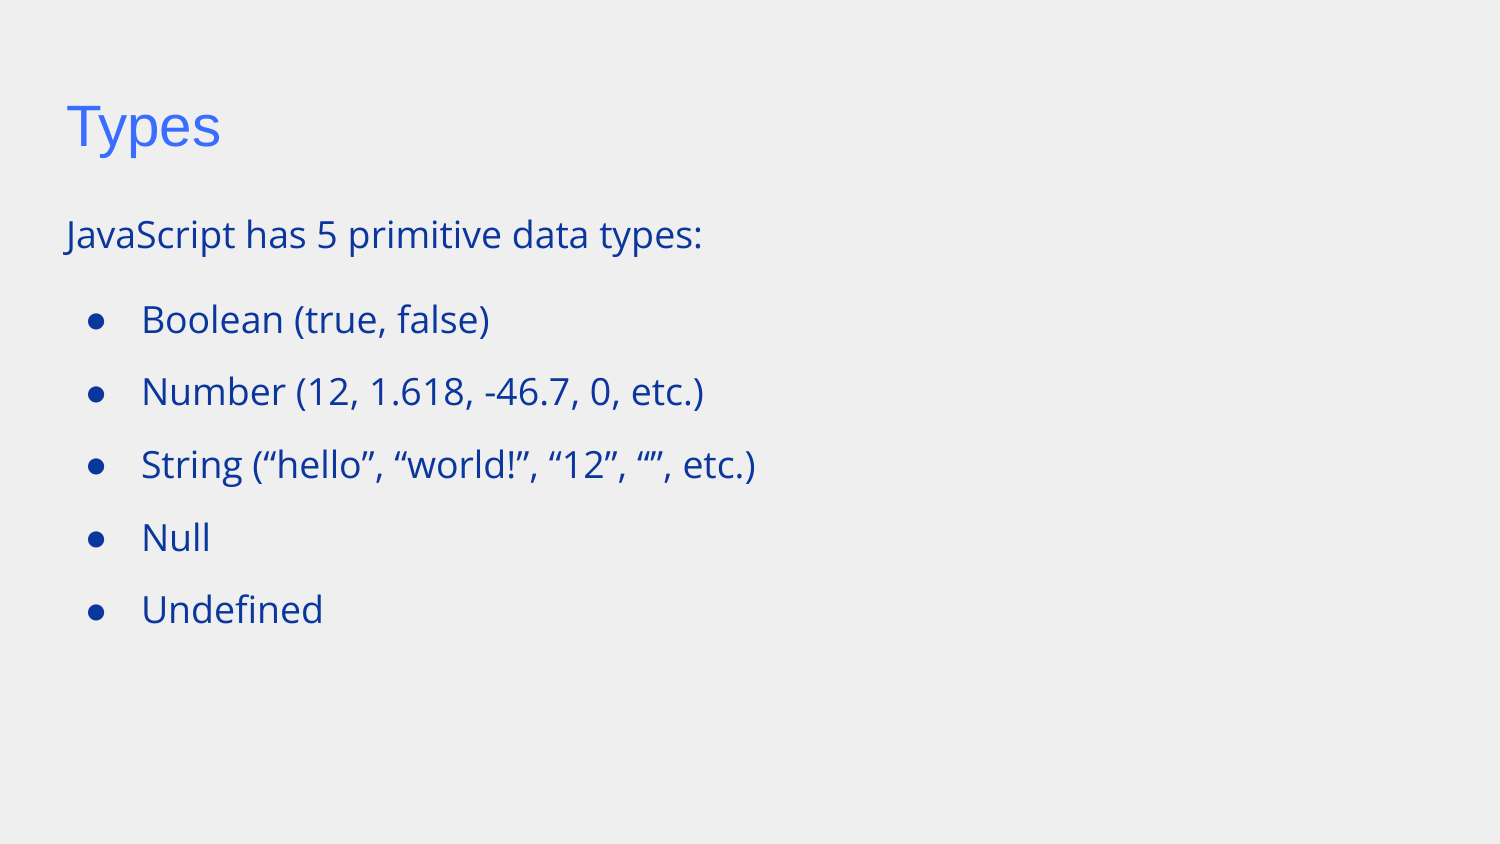

# Types
JavaScript has 5 primitive data types:
Boolean (true, false)
Number (12, 1.618, -46.7, 0, etc.)
String (“hello”, “world!”, “12”, “”, etc.)
Null
Undefined